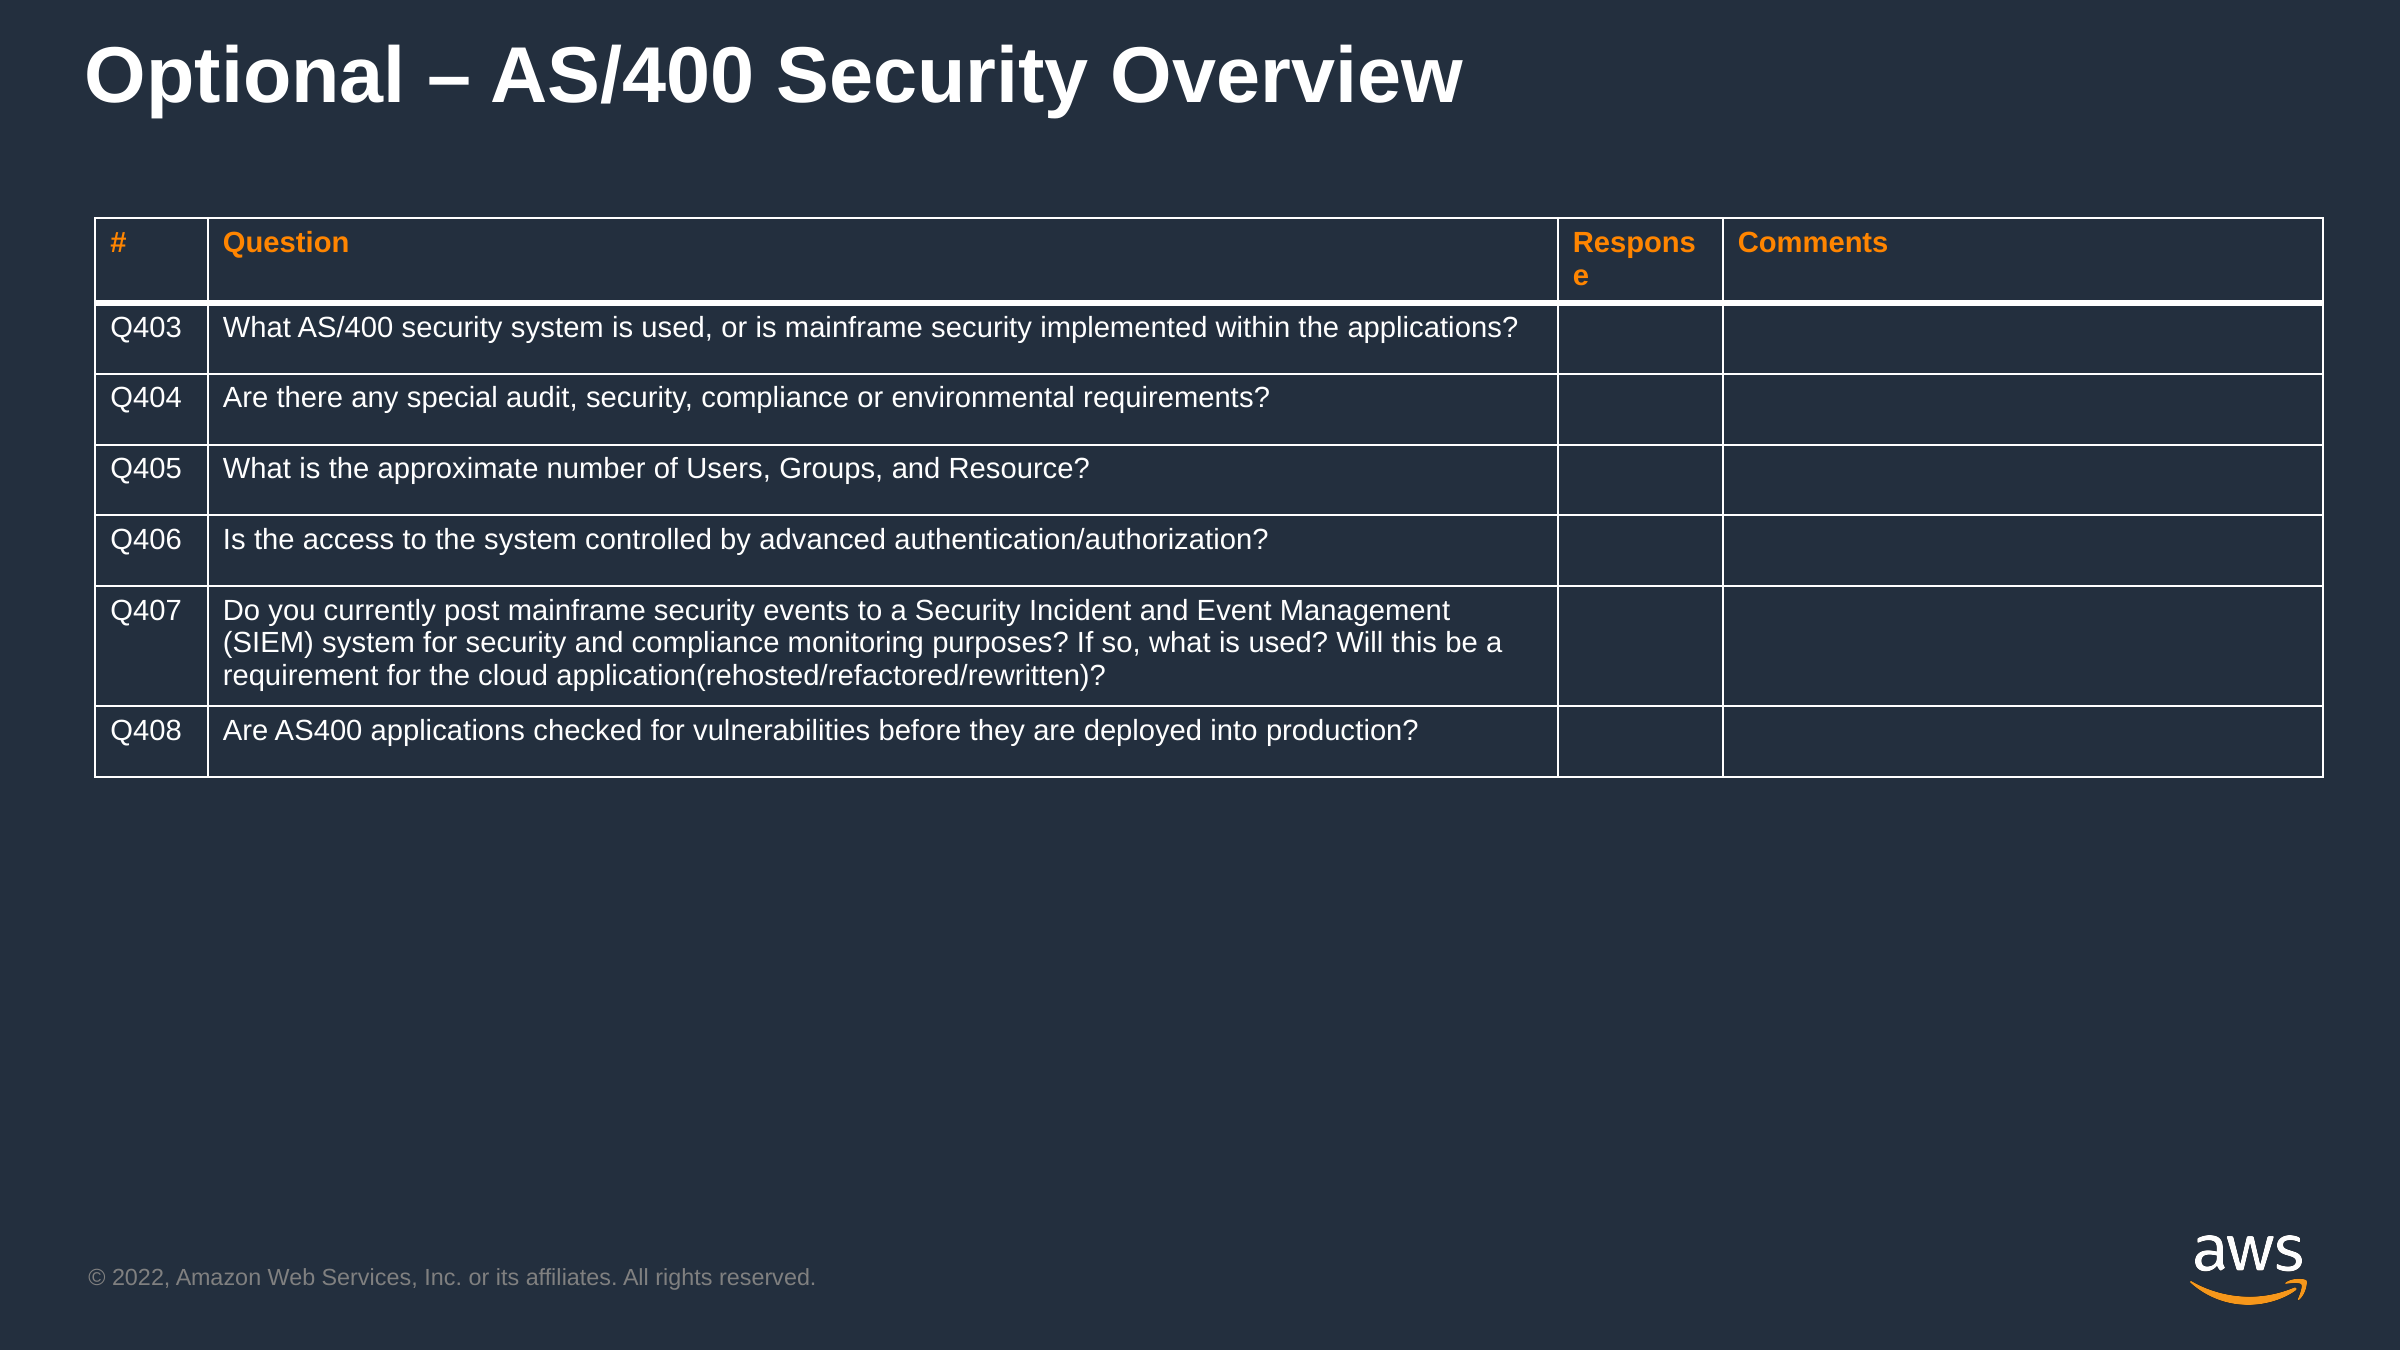

Optional – AS/400 Security Overview
| # | Question | Response | Comments |
| --- | --- | --- | --- |
| Q403 | What AS/400 security system is used, or is mainframe security implemented within the applications? |  |  |
| Q404 | Are there any special audit, security, compliance or environmental requirements? |  |  |
| Q405 | What is the approximate number of Users, Groups, and Resource? |  |  |
| Q406 | Is the access to the system controlled by advanced authentication/authorization? |  |  |
| Q407 | Do you currently post mainframe security events to a Security Incident and Event Management (SIEM) system for security and compliance monitoring purposes? If so, what is used? Will this be a requirement for the cloud application(rehosted/refactored/rewritten)? |  |  |
| Q408 | Are AS400 applications checked for vulnerabilities before they are deployed into production? |  |  |